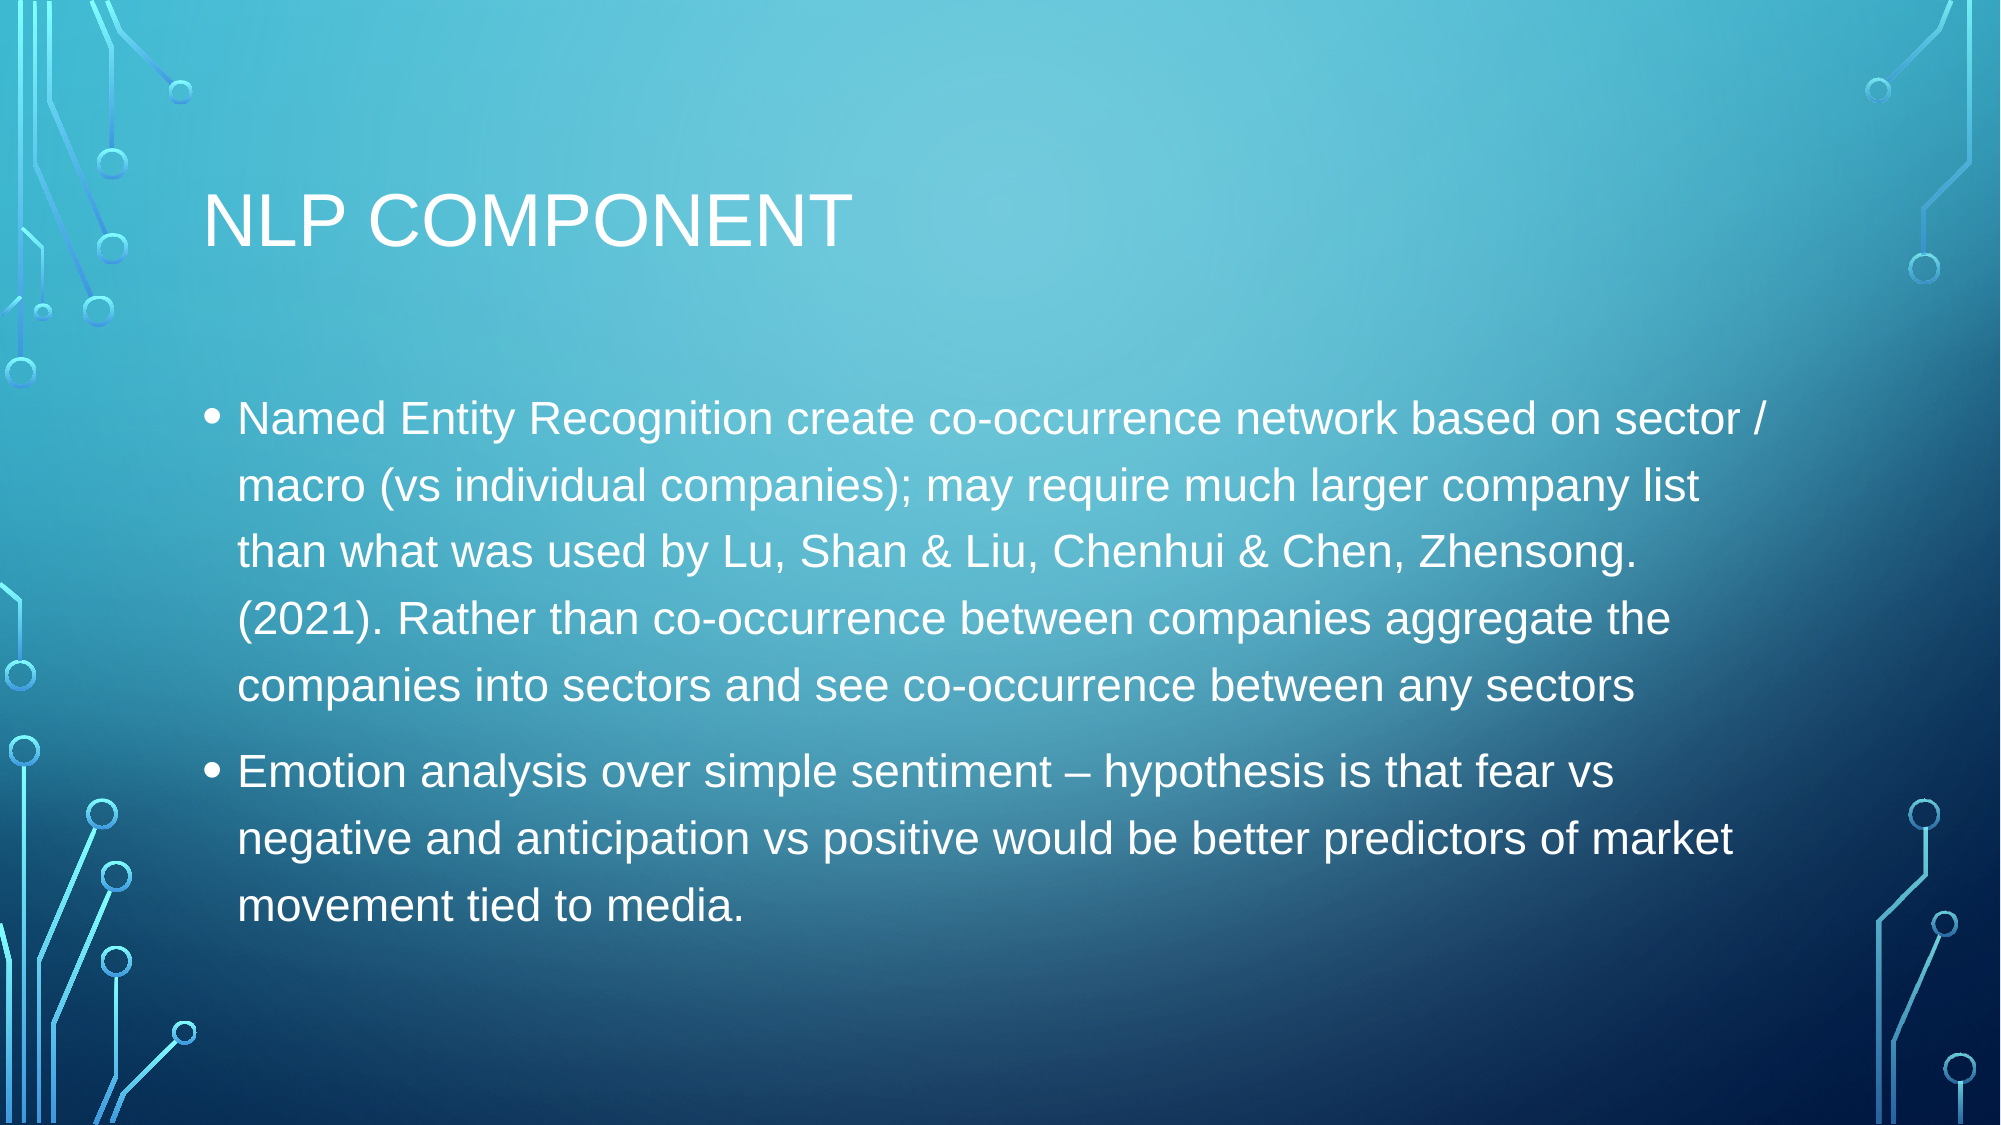

# NLP Component
Named Entity Recognition create co-occurrence network based on sector / macro (vs individual companies); may require much larger company list than what was used by Lu, Shan & Liu, Chenhui & Chen, Zhensong. (2021). Rather than co-occurrence between companies aggregate the companies into sectors and see co-occurrence between any sectors
Emotion analysis over simple sentiment – hypothesis is that fear vs negative and anticipation vs positive would be better predictors of market movement tied to media.